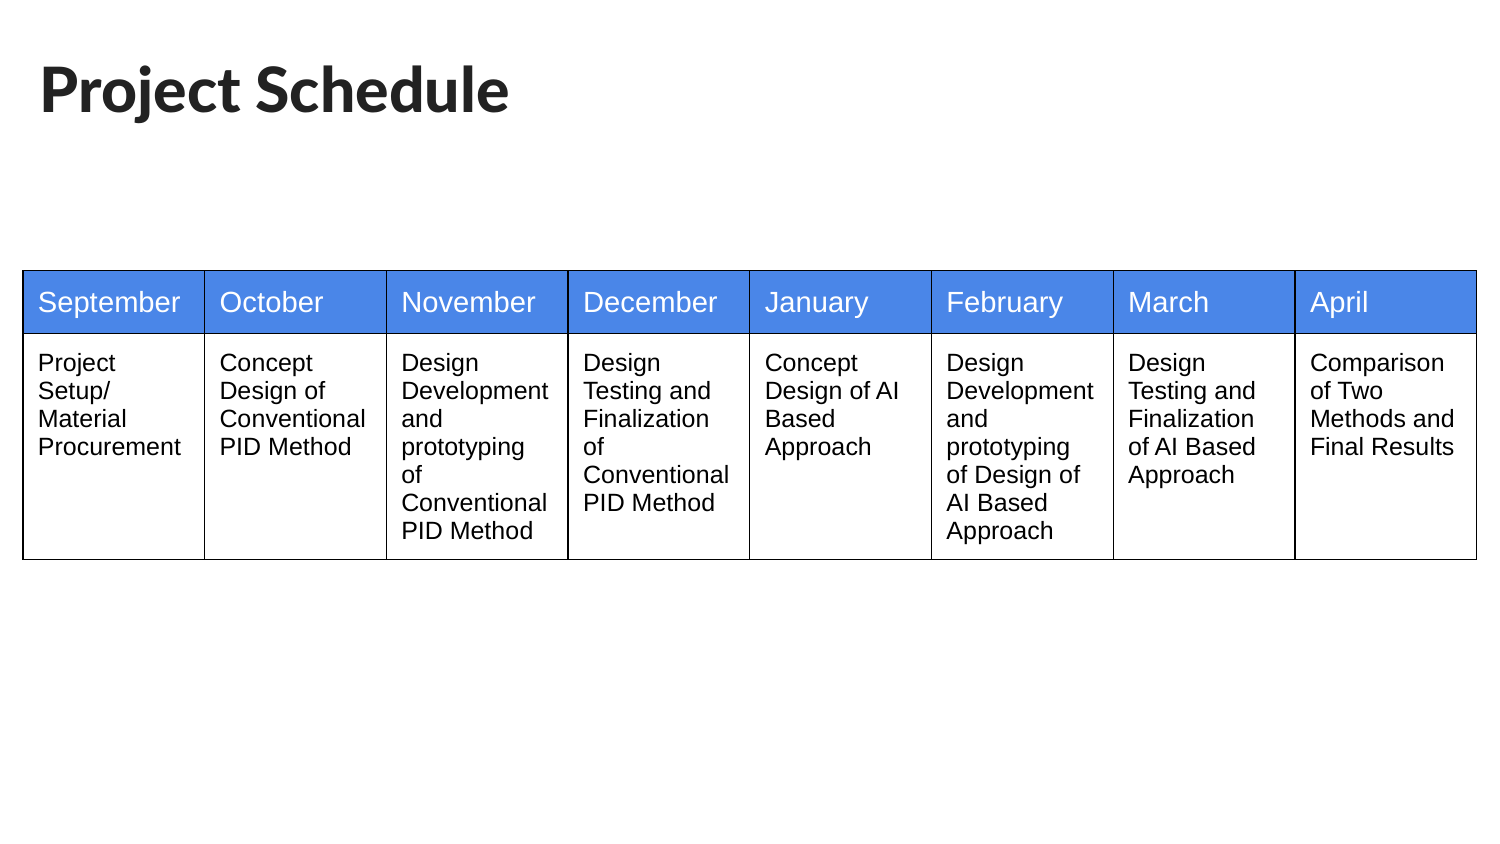

Project Schedule
| September | October | November | December | January | February | March | April |
| --- | --- | --- | --- | --- | --- | --- | --- |
| Project Setup/ Material Procurement | Concept Design of Conventional PID Method | Design Development and prototyping of Conventional PID Method | Design Testing and Finalization of Conventional PID Method | Concept Design of AI Based Approach | Design Development and prototyping of Design of AI Based Approach | Design Testing and Finalization of AI Based Approach | Comparison of Two Methods and Final Results |